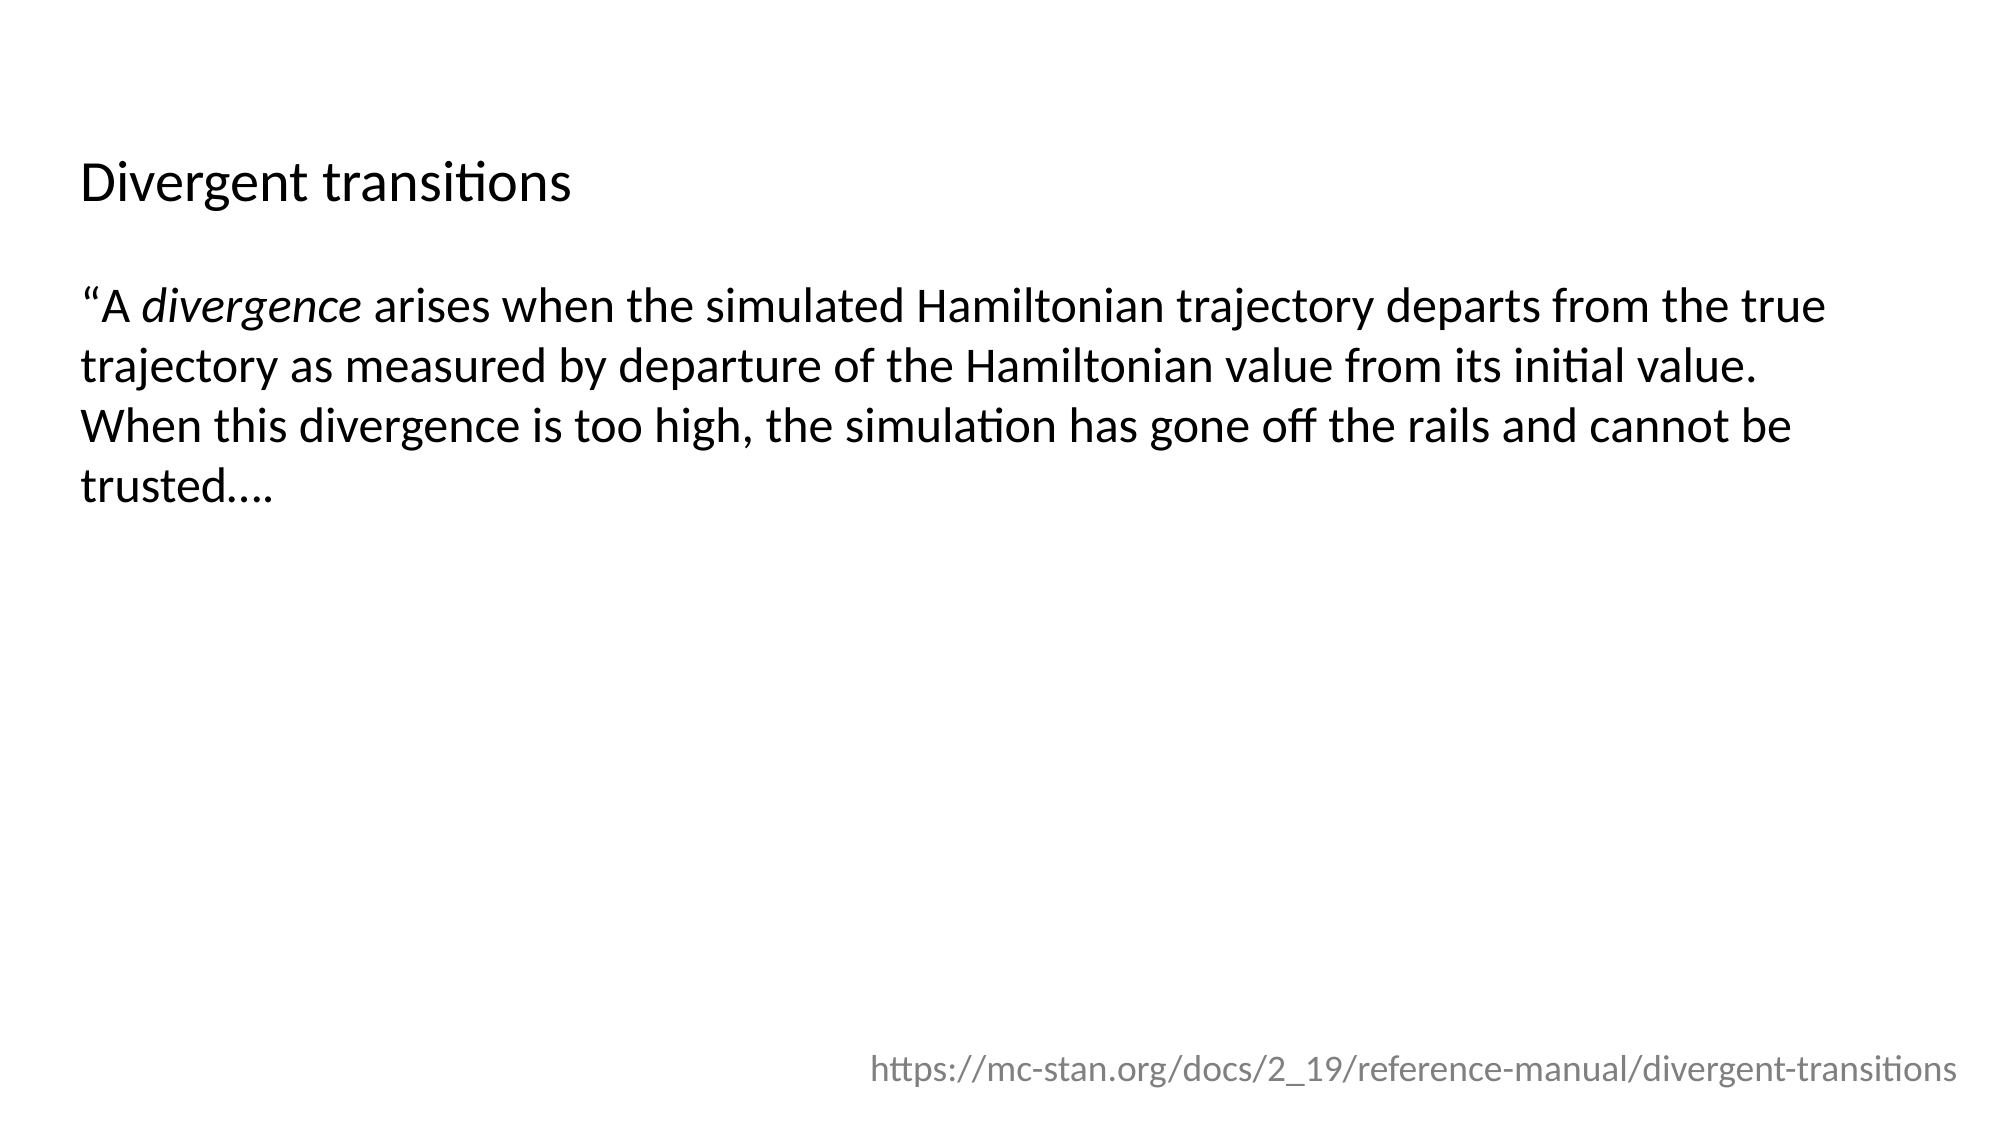

Divergent transitions
“A divergence arises when the simulated Hamiltonian trajectory departs from the true trajectory as measured by departure of the Hamiltonian value from its initial value. When this divergence is too high, the simulation has gone off the rails and cannot be trusted….
The Stan interfaces report divergences as warnings and provide ways to access which iterations encountered divergences. ShinyStan (an R package) provides visualizations that highlight the starting point of divergent transitions to diagnose where the divergences arise in parameter space
https://mc-stan.org/docs/2_19/reference-manual/divergent-transitions